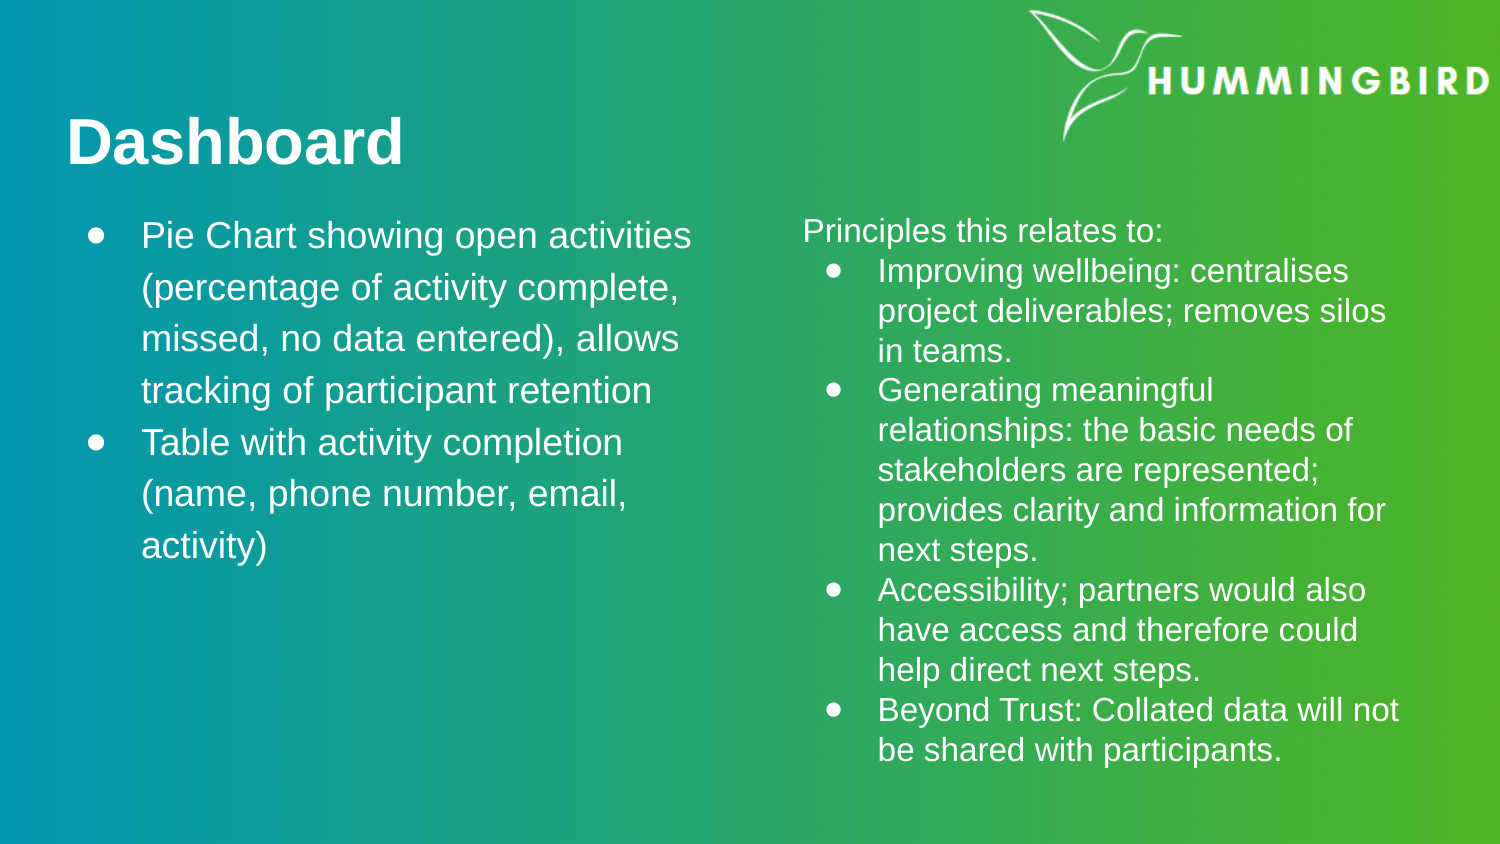

# Dashboard
Pie Chart showing open activities (percentage of activity complete, missed, no data entered), allows tracking of participant retention
Table with activity completion (name, phone number, email, activity)

Principles this relates to:
Improving wellbeing: centralises project deliverables; removes silos in teams.
Generating meaningful relationships: the basic needs of stakeholders are represented; provides clarity and information for next steps.
Accessibility; partners would also have access and therefore could help direct next steps.
Beyond Trust: Collated data will not be shared with participants.